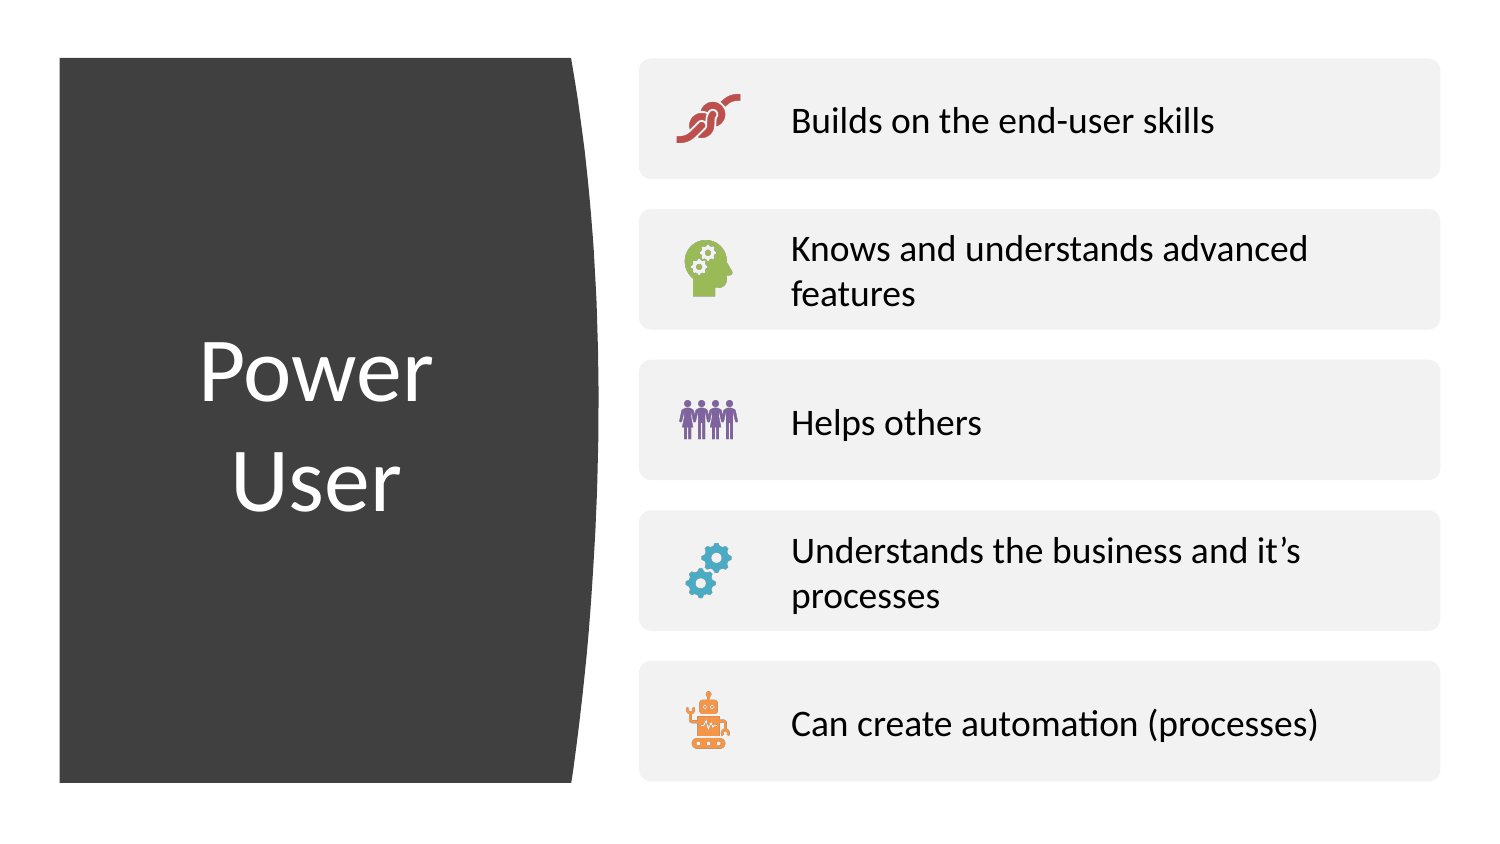

Builds on the end-user skills
Knows and understands advanced features
Helps others
Understands the business and it’s processes
Can create automation (processes)
# Power User